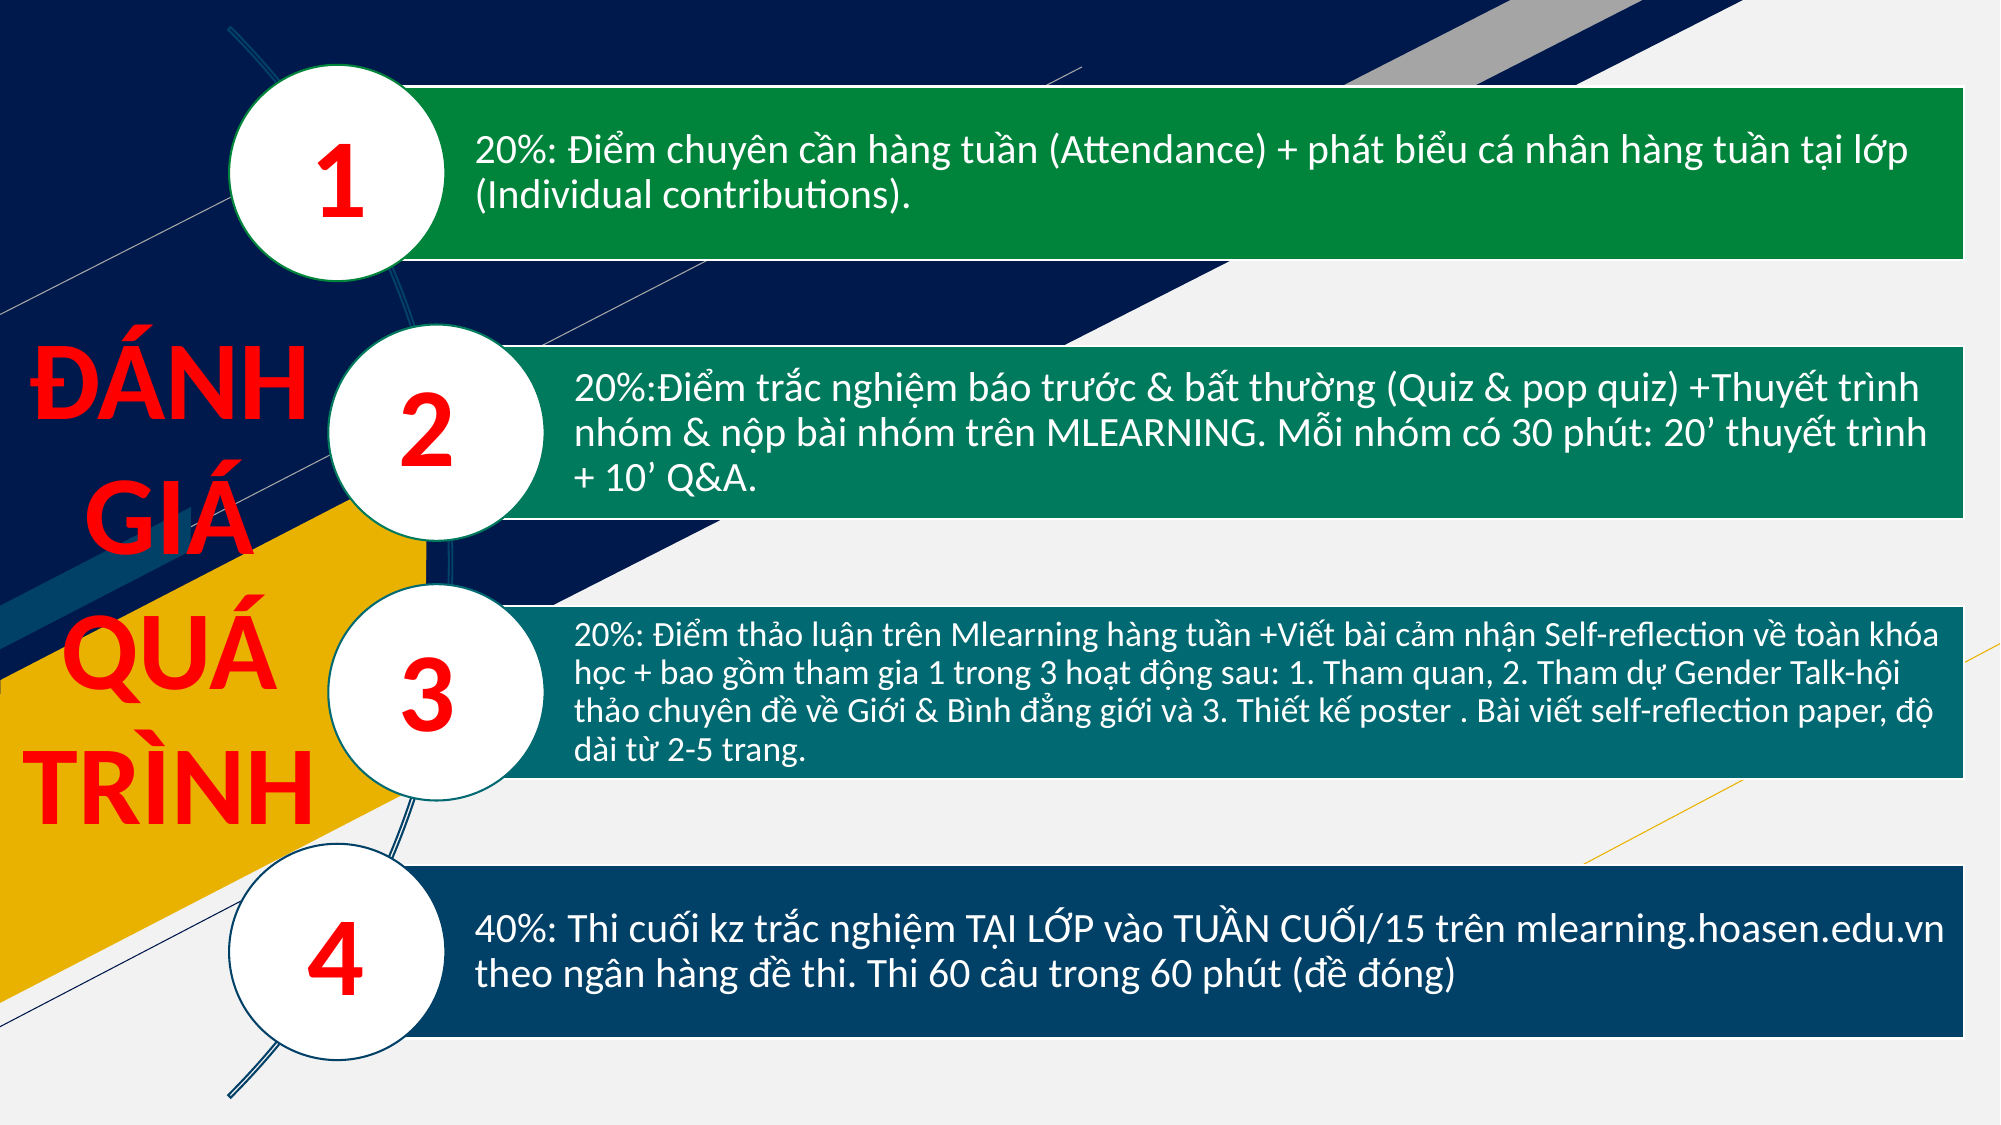

20%: Điểm chuyên cần hàng tuần (Attendance) + phát biểu cá nhân hàng tuần tại lớp (Individual contributions).
20%:Điểm trắc nghiệm báo trước & bất thường (Quiz & pop quiz) +Thuyết trình nhóm & nộp bài nhóm trên MLEARNING. Mỗi nhóm có 30 phút: 20’ thuyết trình + 10’ Q&A.
20%: Điểm thảo luận trên Mlearning hàng tuần +Viết bài cảm nhận Self-reflection về toàn khóa học + bao gồm tham gia 1 trong 3 hoạt động sau: 1. Tham quan, 2. Tham dự Gender Talk-hội thảo chuyên đề về Giới & Bình đẳng giới và 3. Thiết kế poster . Bài viết self-reflection paper, độ dài từ 2-5 trang.
40%: Thi cuối kz trắc nghiệm TẠI LỚP vào TUẦN CUỐI/15 trên mlearning.hoasen.edu.vn theo ngân hàng đề thi. Thi 60 câu trong 60 phút (đề đóng)
1
ĐÁNH GIÁ QUÁ TRÌNH
2
3
4